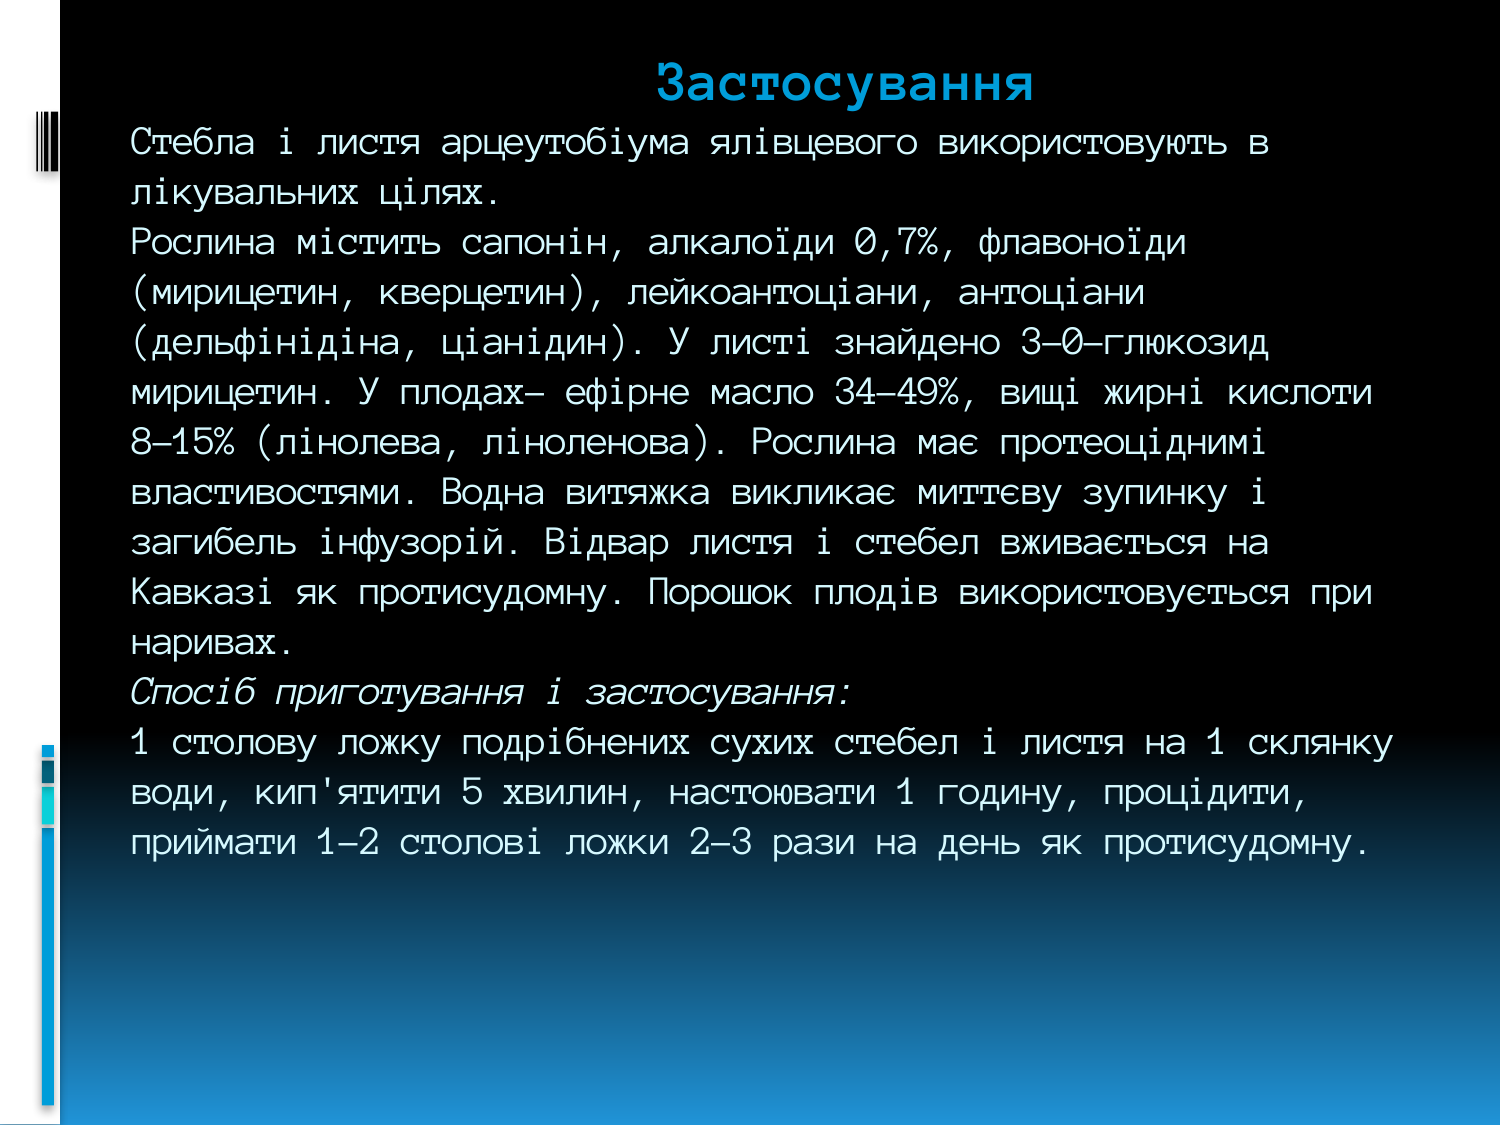

# Застосування Стебла і листя арцеутобіума ялівцевого використовують в лікувальних цілях. Рослина містить сапонін, алкалоїди 0,7%, флавоноїди (мирицетин, кверцетин), лейкоантоціани, антоціани (дельфінідіна, ціанідин). У листі знайдено 3-0-глюкозид мирицетин. У плодах- ефірне масло 34-49%, вищі жирні кислоти 8-15% (лінолева, ліноленова). Рослина має протеоціднимі властивостями. Водна витяжка викликає миттєву зупинку і загибель інфузорій. Відвар листя і стебел вживається на Кавказі як протисудомну. Порошок плодів використовується при наривах. Спосіб приготування і застосування: 1 столову ложку подрібнених сухих стебел і листя на 1 склянку води, кип'ятити 5 хвилин, настоювати 1 годину, процідити, приймати 1-2 столові ложки 2-3 рази на день як протисудомну.